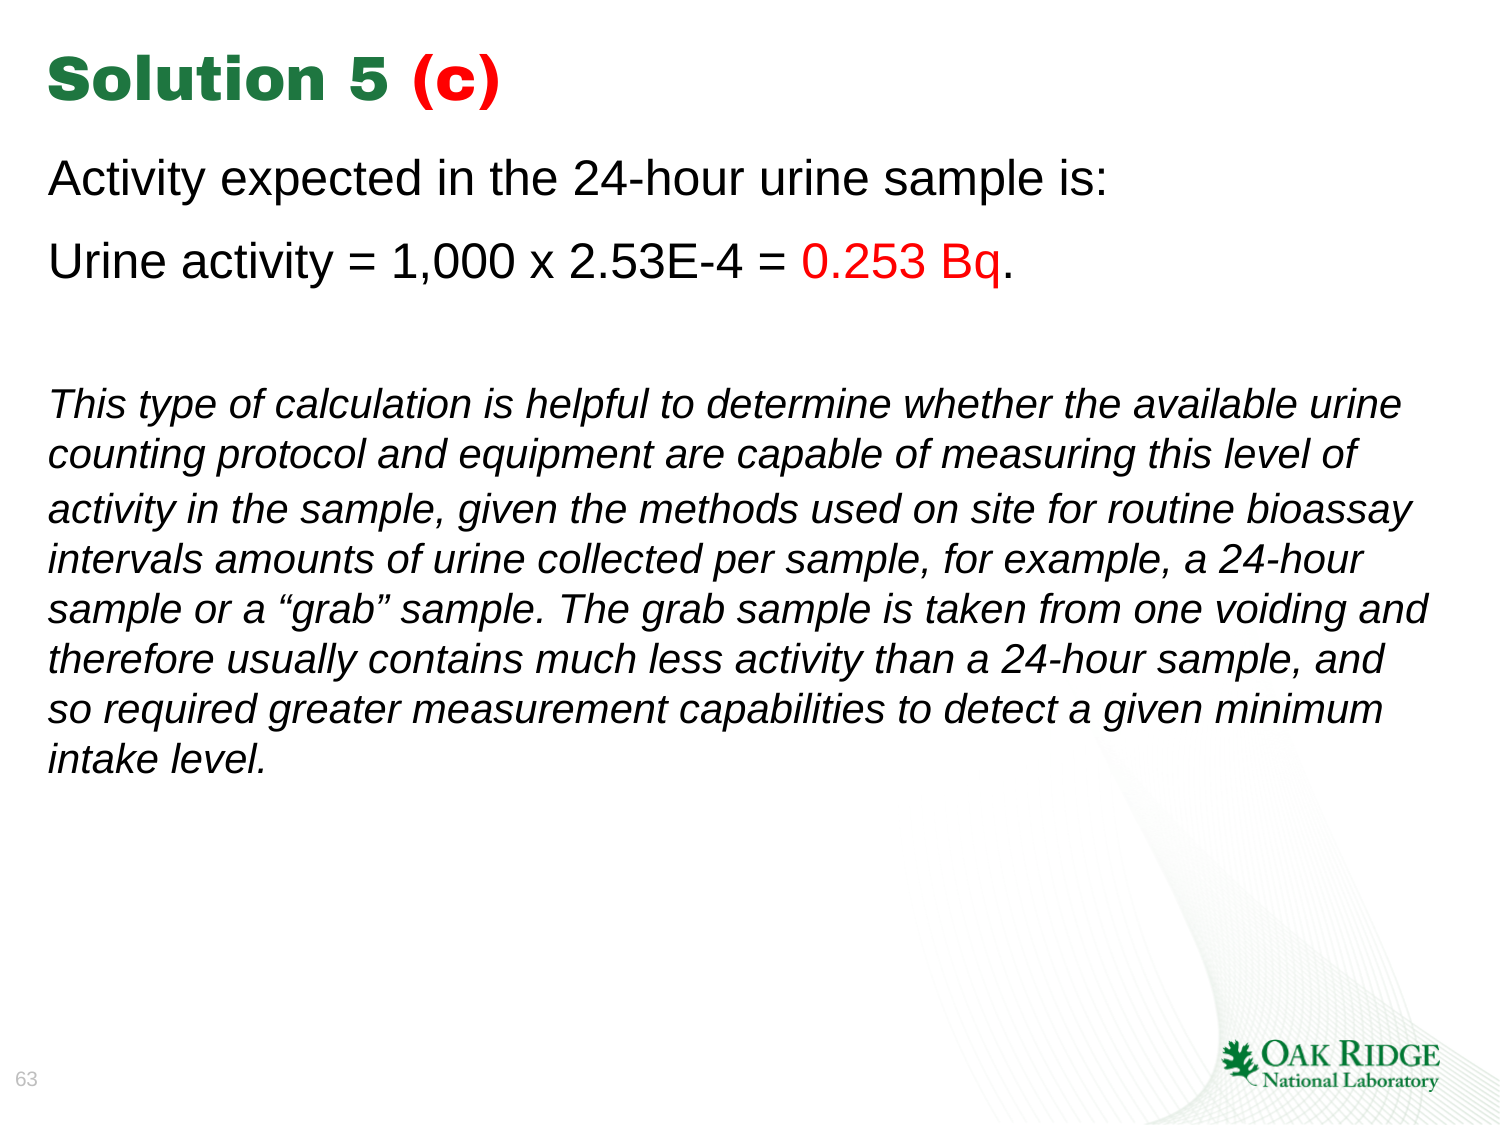

# Solution 5 (c)
Activity expected in the 24‐hour urine sample is:
Urine activity = 1,000 x 2.53E‐4 = 0.253 Bq.

This type of calculation is helpful to determine whether the available urine counting protocol and equipment are capable of measuring this level of
activity in the sample, given the methods used on site for routine bioassay intervals amounts of urine collected per sample, for example, a 24‐hour sample or a “grab” sample. The grab sample is taken from one voiding and therefore usually contains much less activity than a 24‐hour sample, and so required greater measurement capabilities to detect a given minimum intake level.